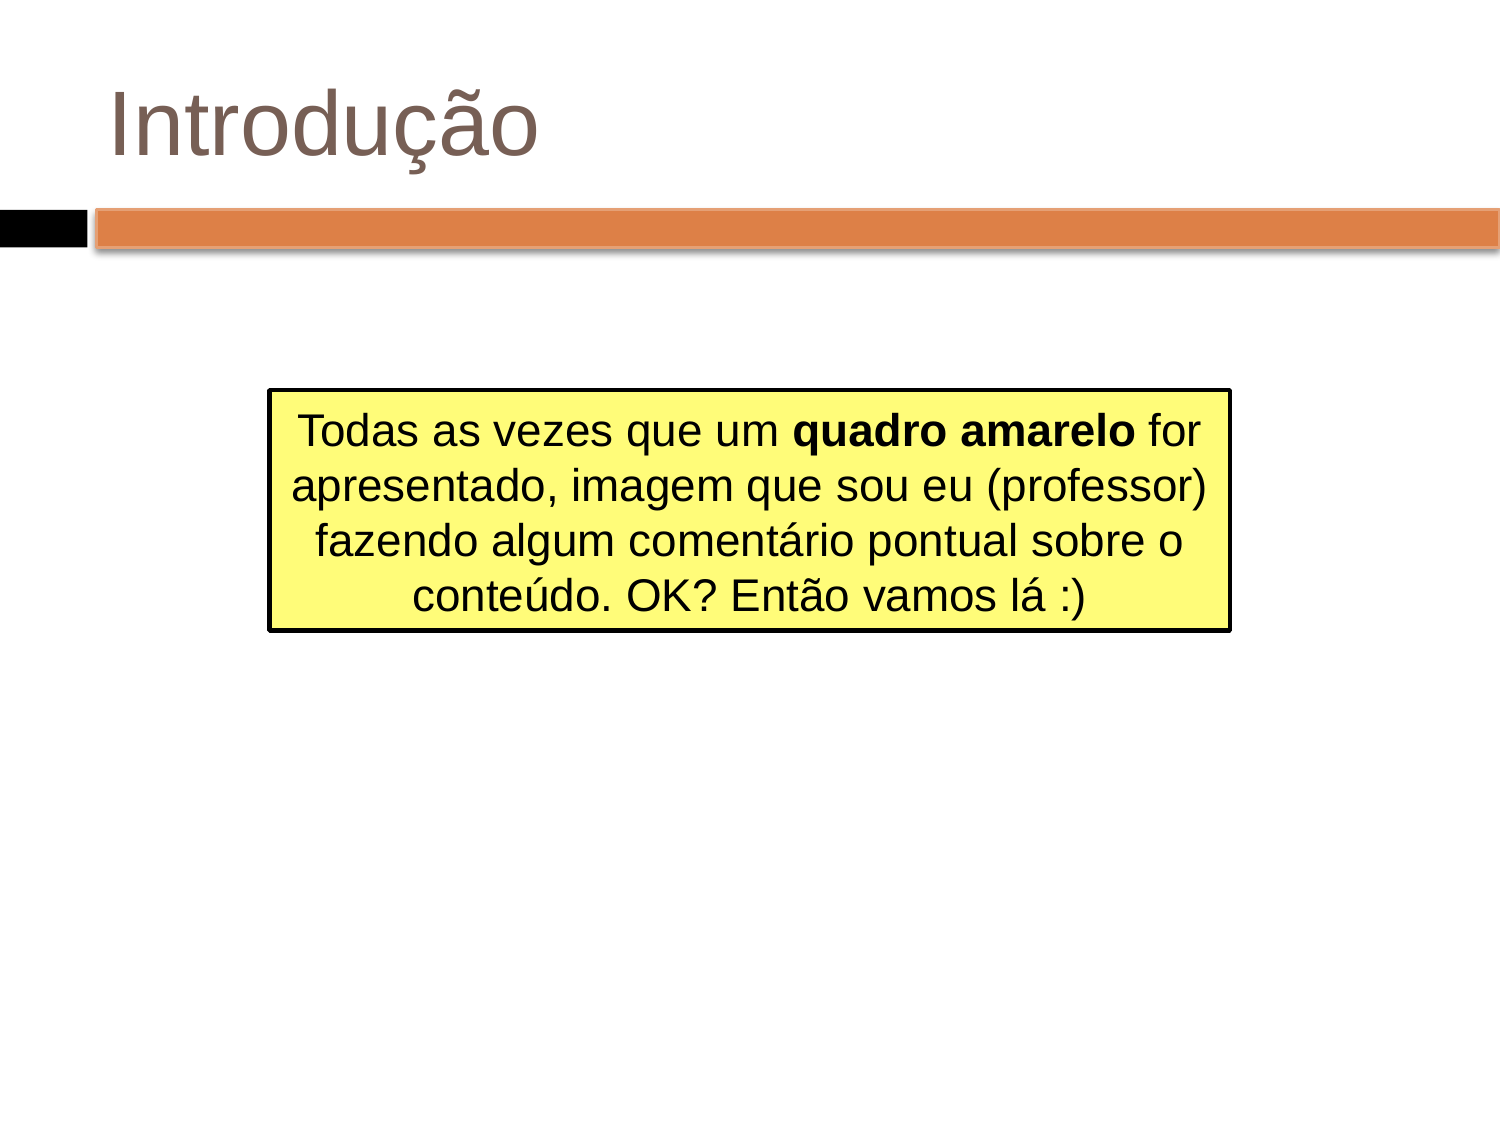

# Introdução
Todas as vezes que um quadro amarelo for apresentado, imagem que sou eu (professor) fazendo algum comentário pontual sobre o conteúdo. OK? Então vamos lá :)
4